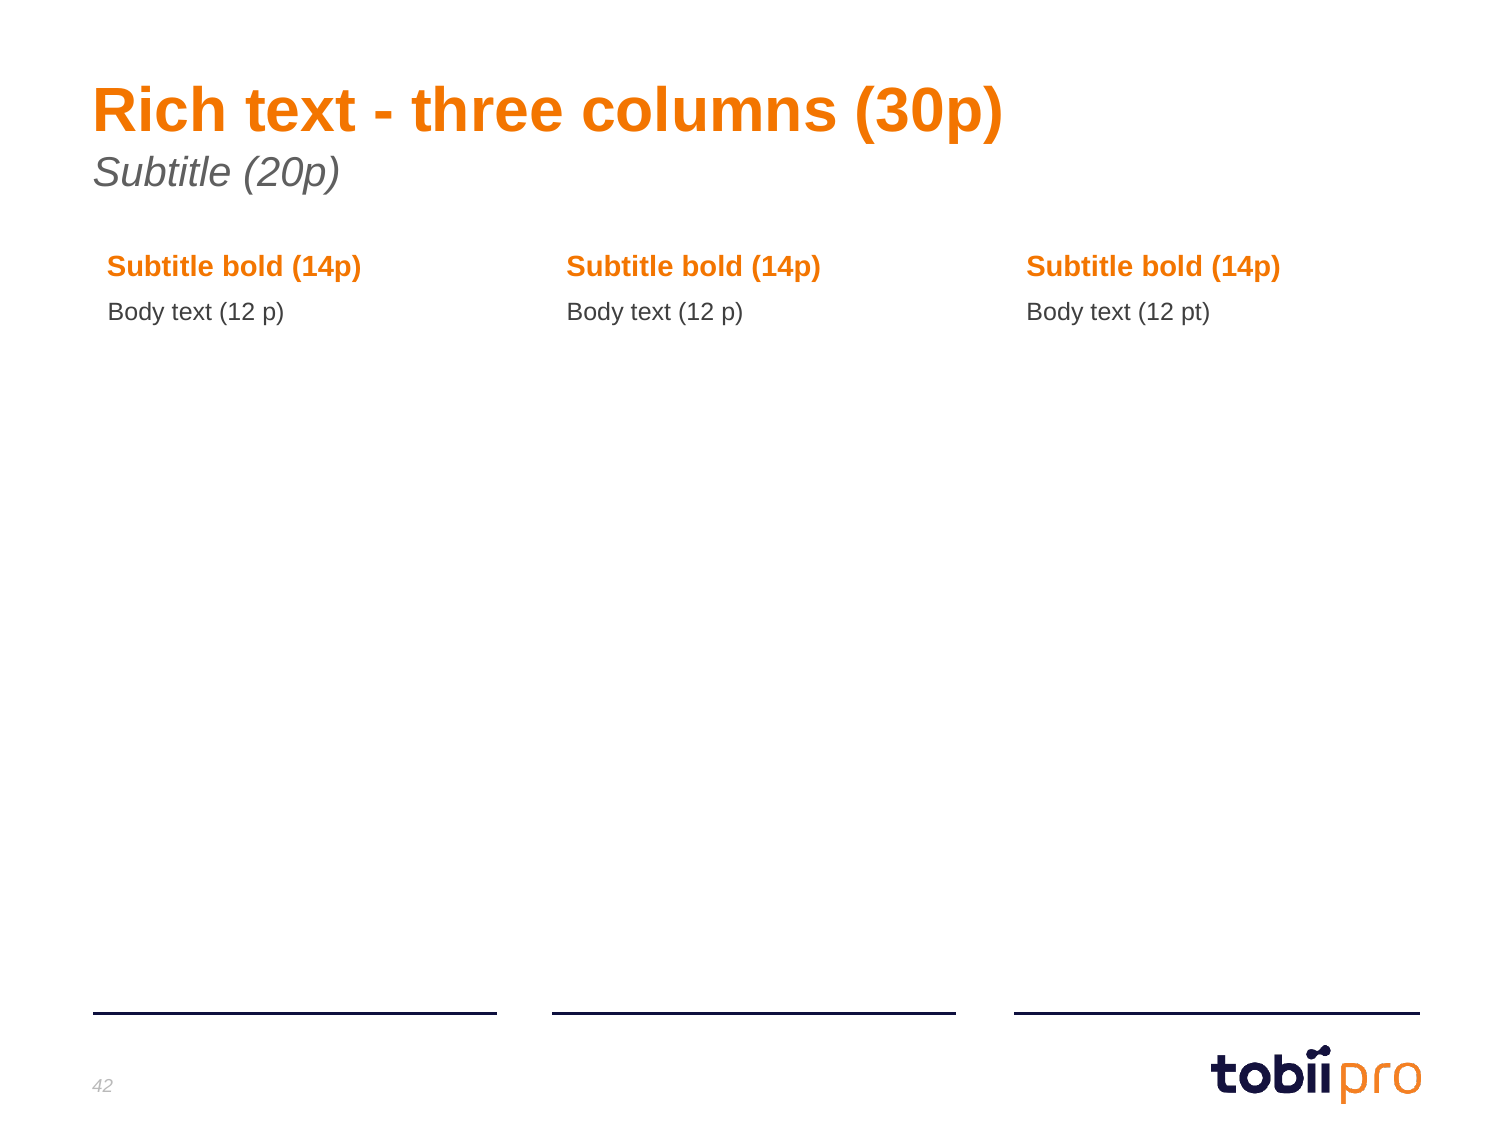

# Rich text - three columns (30p)
Subtitle (20p)
Subtitle bold (14p)
Subtitle bold (14p)
Subtitle bold (14p)
Body text (12 p)
Body text (12 p)
Body text (12 pt)
42